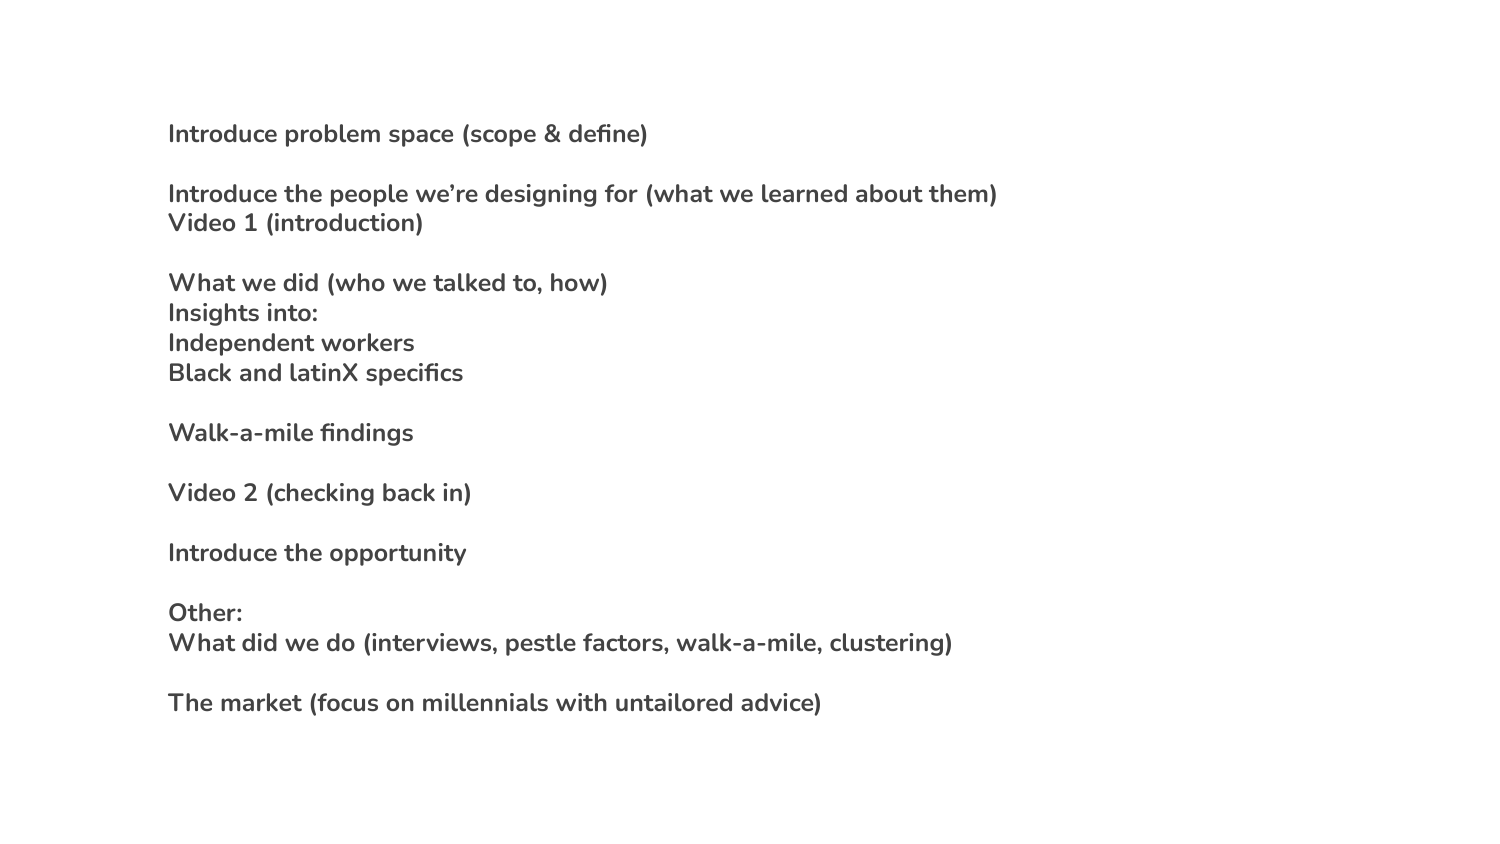

# Introduce problem space (scope & define)

Introduce the people we’re designing for (what we learned about them)
Video 1 (introduction)

What we did (who we talked to, how)
Insights into:
Independent workers
Black and latinX specifics

Walk-a-mile findings

Video 2 (checking back in)

Introduce the opportunity

Other:
What did we do (interviews, pestle factors, walk-a-mile, clustering)

The market (focus on millennials with untailored advice)